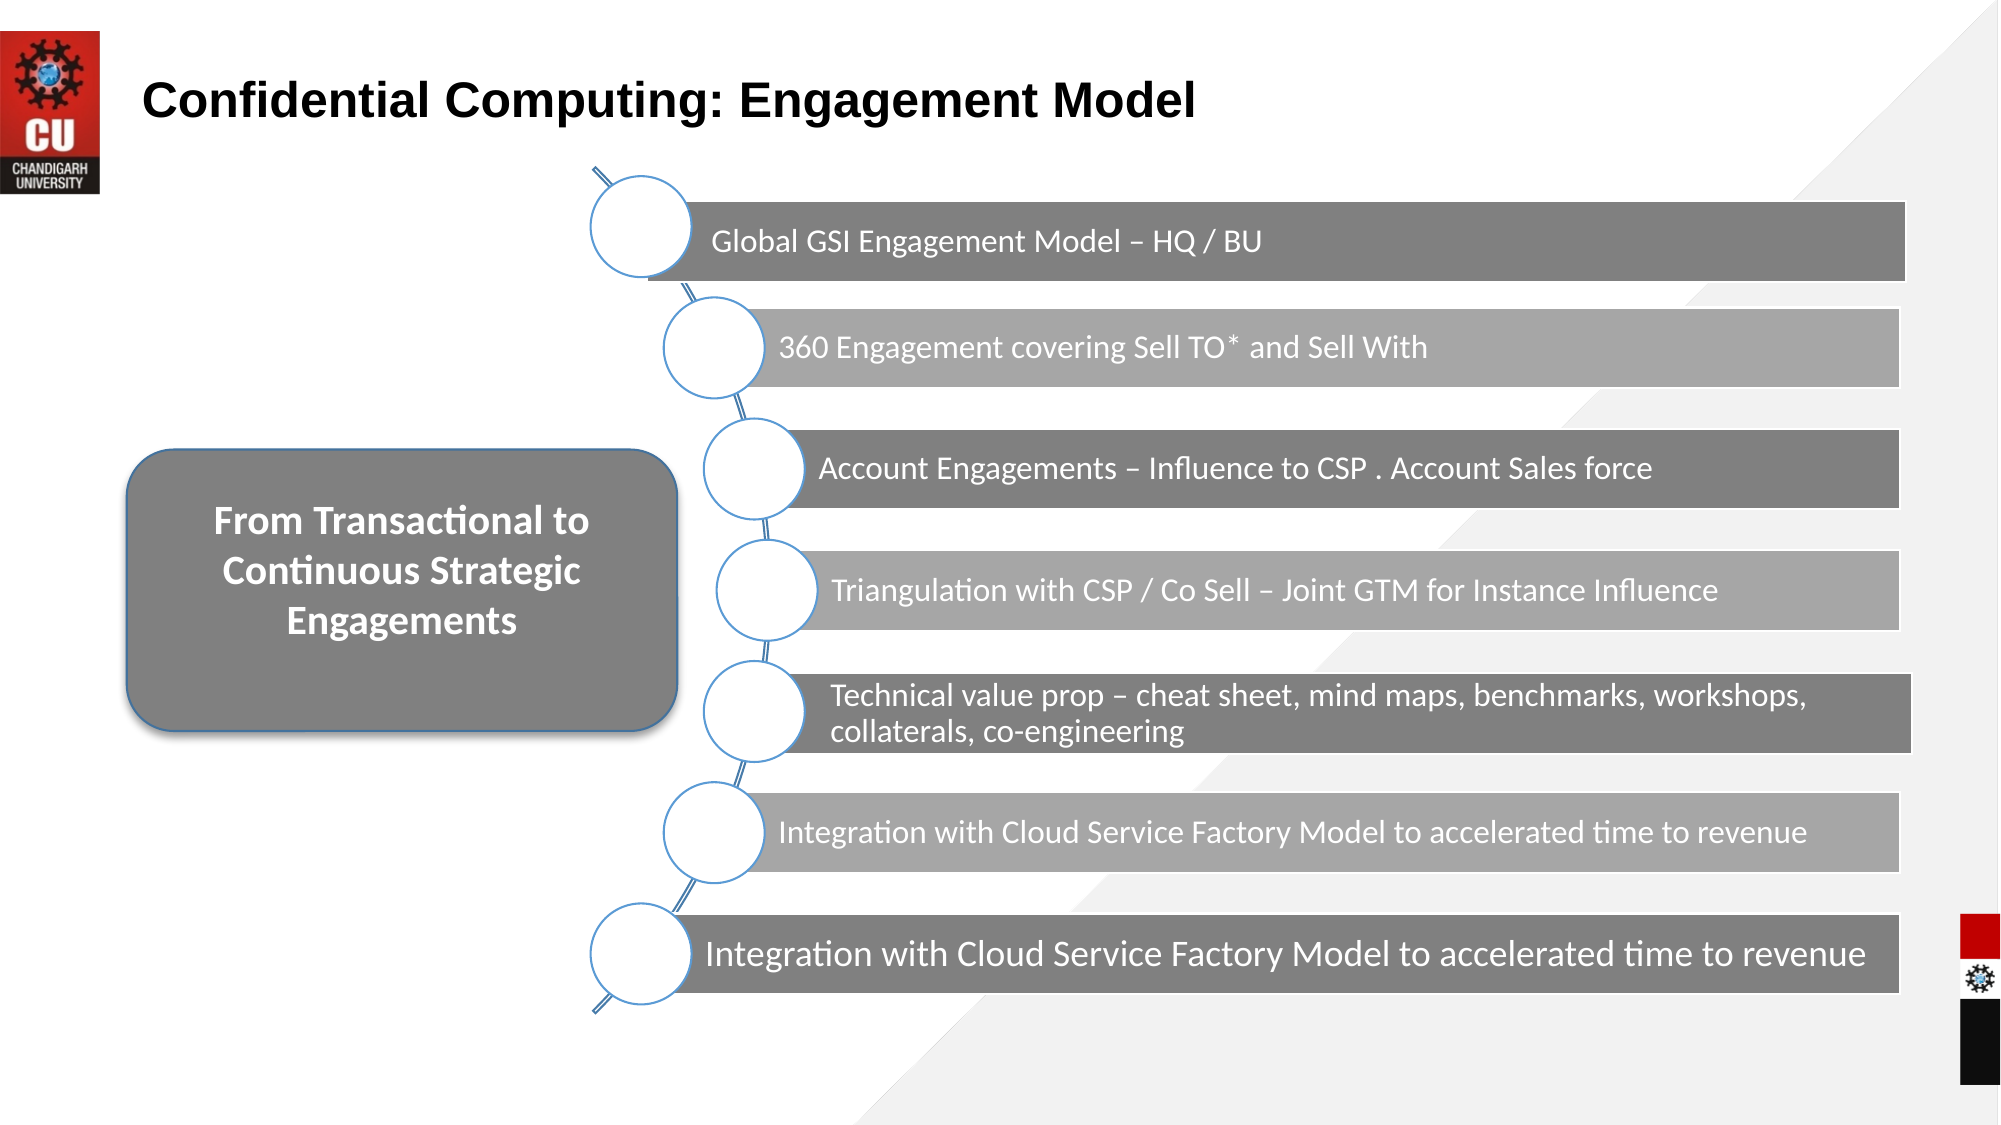

# Confidential Computing: Engagement Model
Global GSI Engagement Model – HQ / BU
360 Engagement covering Sell TO* and Sell With
Account Engagements – Influence to CSP . Account Sales force
Triangulation with CSP / Co Sell – Joint GTM for Instance Influence
Technical value prop – cheat sheet, mind maps, benchmarks, workshops, collaterals, co-engineering
Integration with Cloud Service Factory Model to accelerated time to revenue
Integration with Cloud Service Factory Model to accelerated time to revenue
From Transactional to Continuous Strategic Engagements